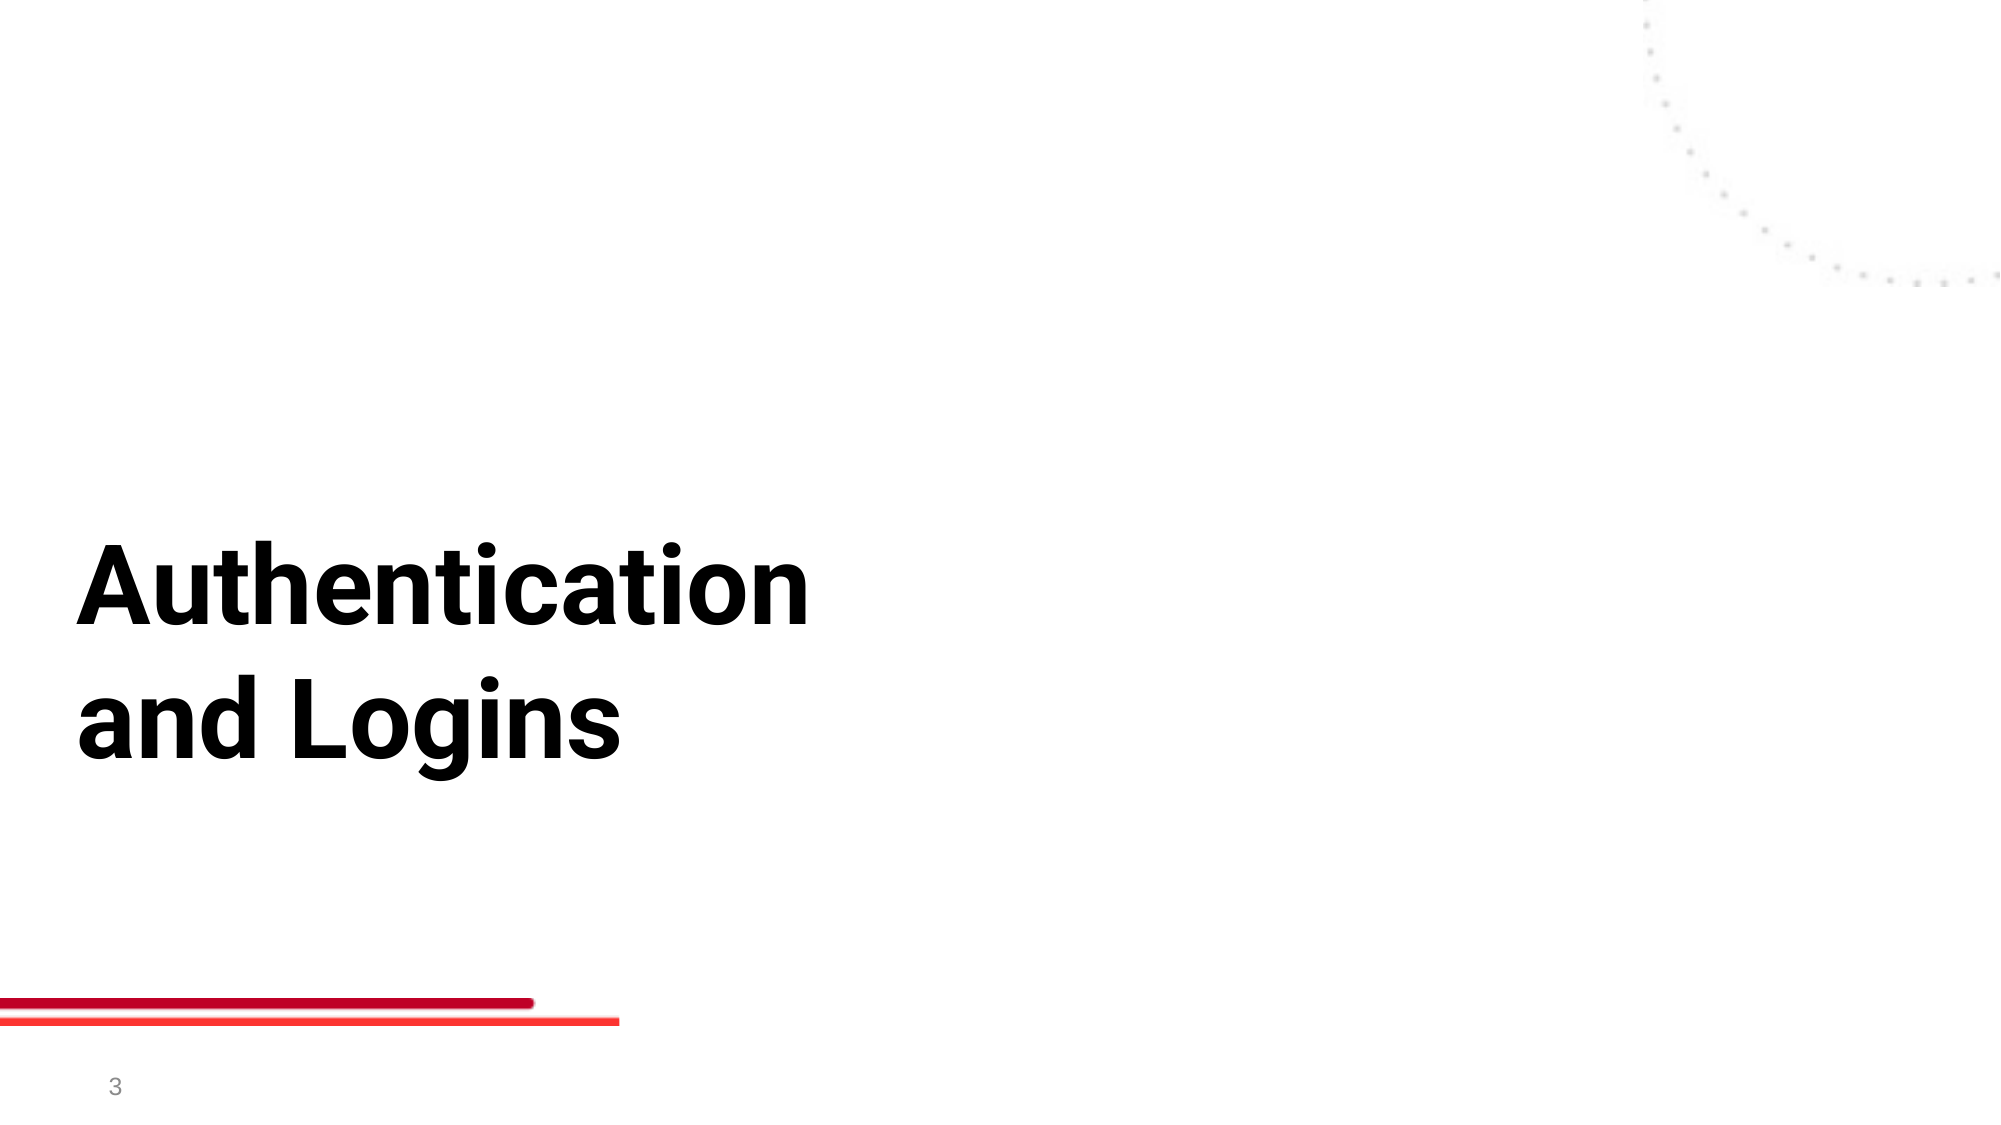

Section Title 3
Authentication and Logins
3